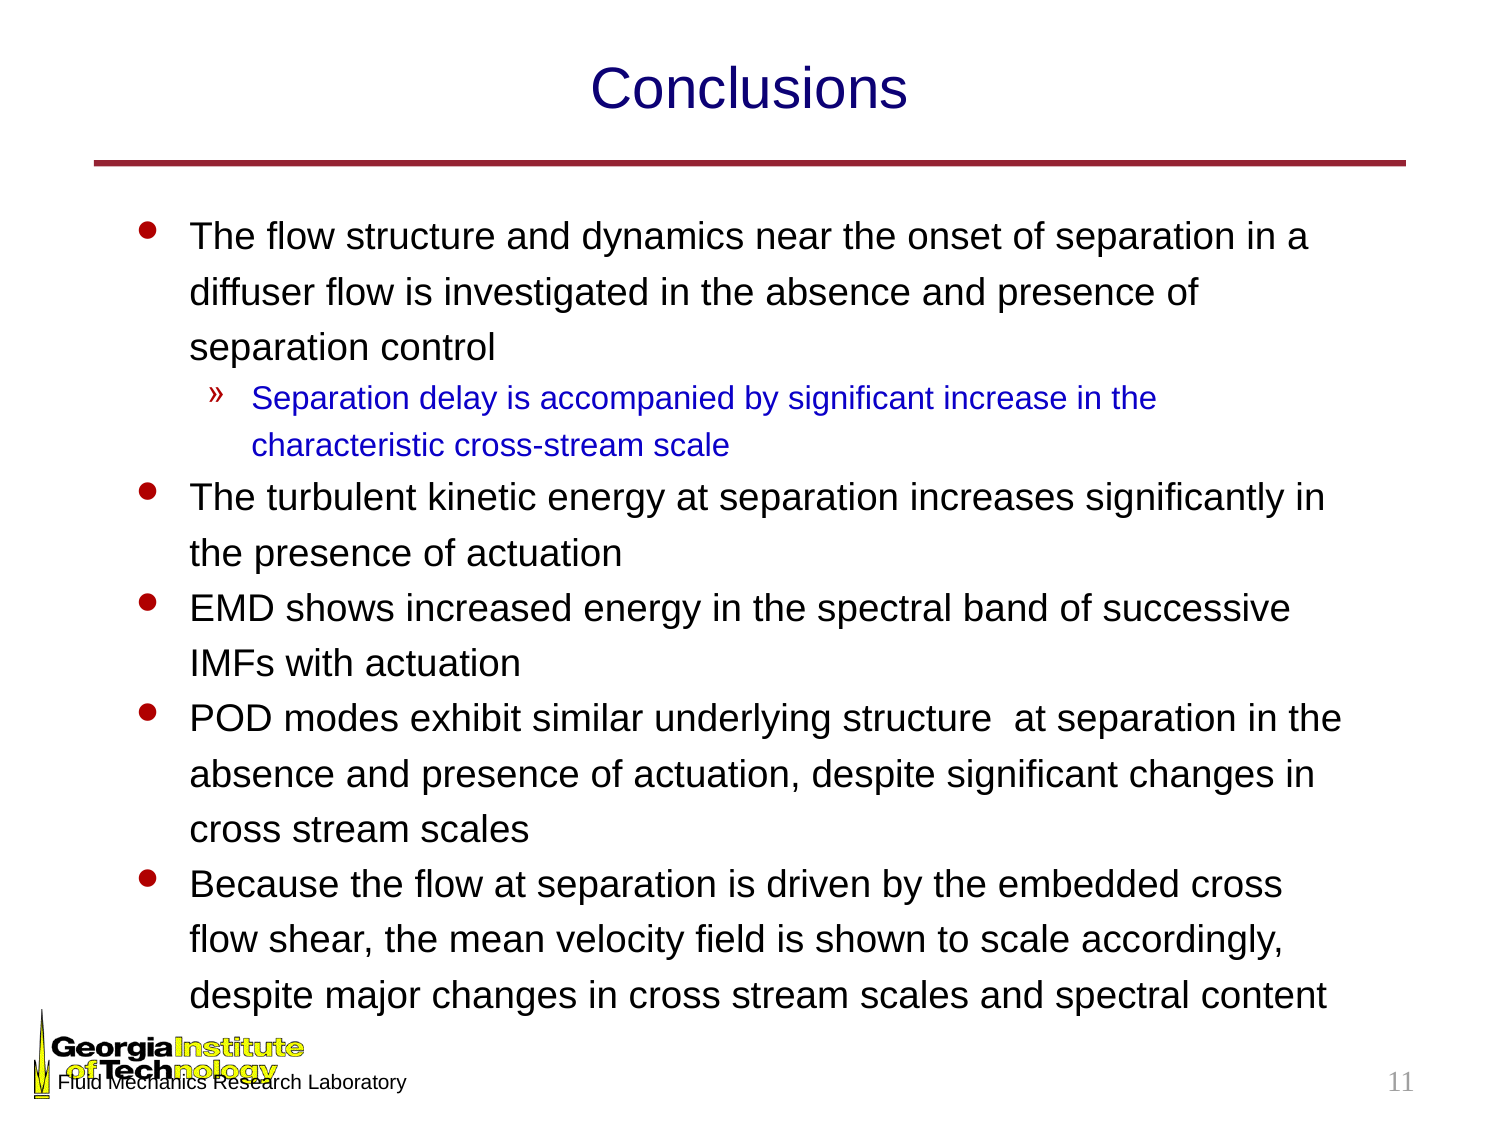

# Conclusions
The flow structure and dynamics near the onset of separation in a diffuser flow is investigated in the absence and presence of separation control
Separation delay is accompanied by significant increase in the characteristic cross-stream scale
The turbulent kinetic energy at separation increases significantly in the presence of actuation
EMD shows increased energy in the spectral band of successive IMFs with actuation
POD modes exhibit similar underlying structure  at separation in the absence and presence of actuation, despite significant changes in cross stream scales
Because the flow at separation is driven by the embedded cross flow shear, the mean velocity field is shown to scale accordingly, despite major changes in cross stream scales and spectral content